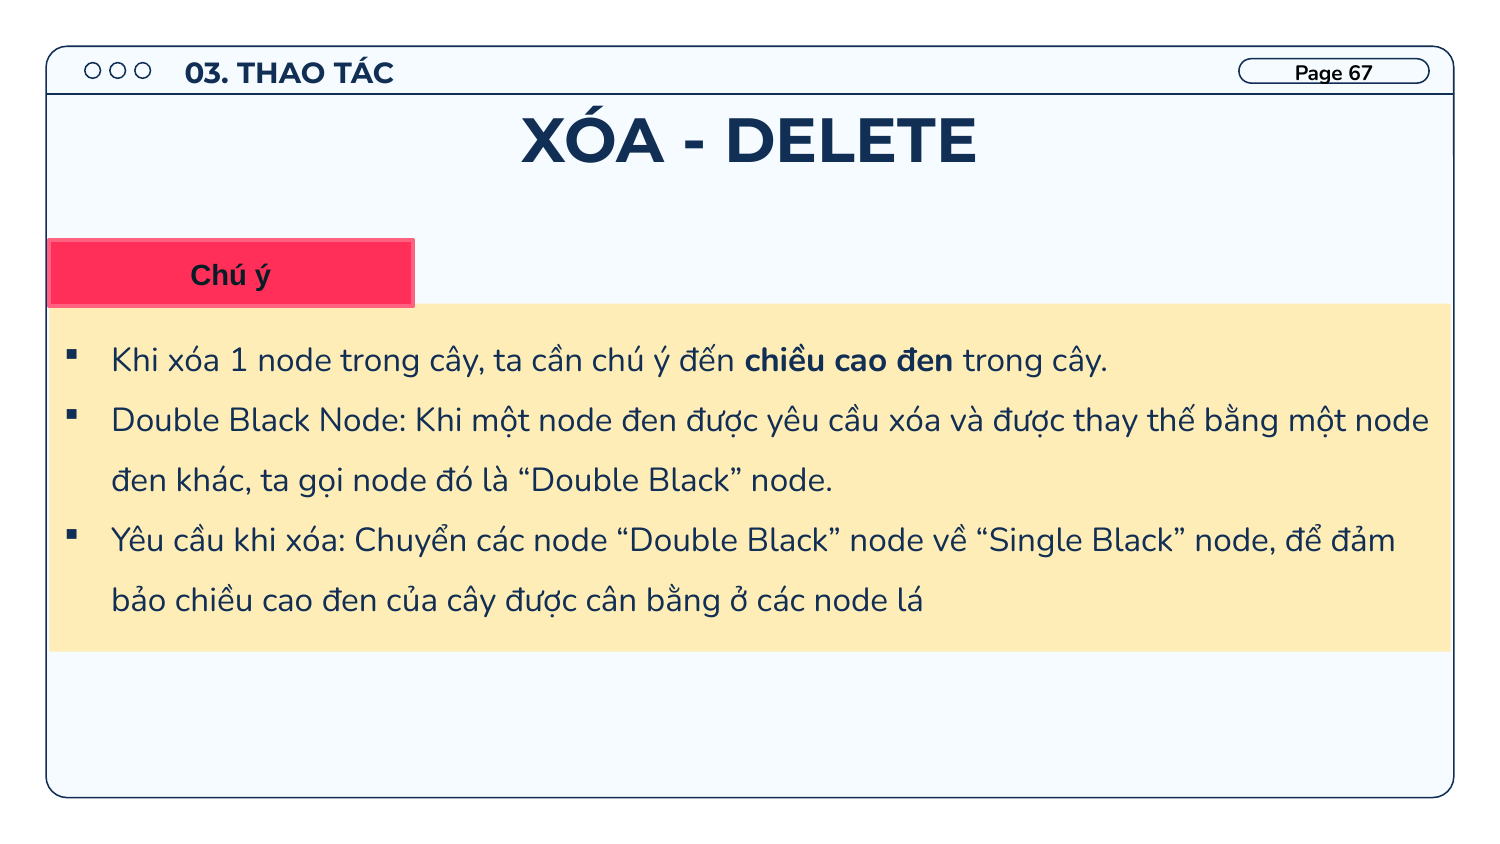

03. THAO TÁC
Page 67
# XÓA - DELETE
Chú ý
Khi xóa 1 node trong cây, ta cần chú ý đến chiều cao đen trong cây.
Double Black Node: Khi một node đen được yêu cầu xóa và được thay thế bằng một node đen khác, ta gọi node đó là “Double Black” node.
Yêu cầu khi xóa: Chuyển các node “Double Black” node về “Single Black” node, để đảm bảo chiều cao đen của cây được cân bằng ở các node lá